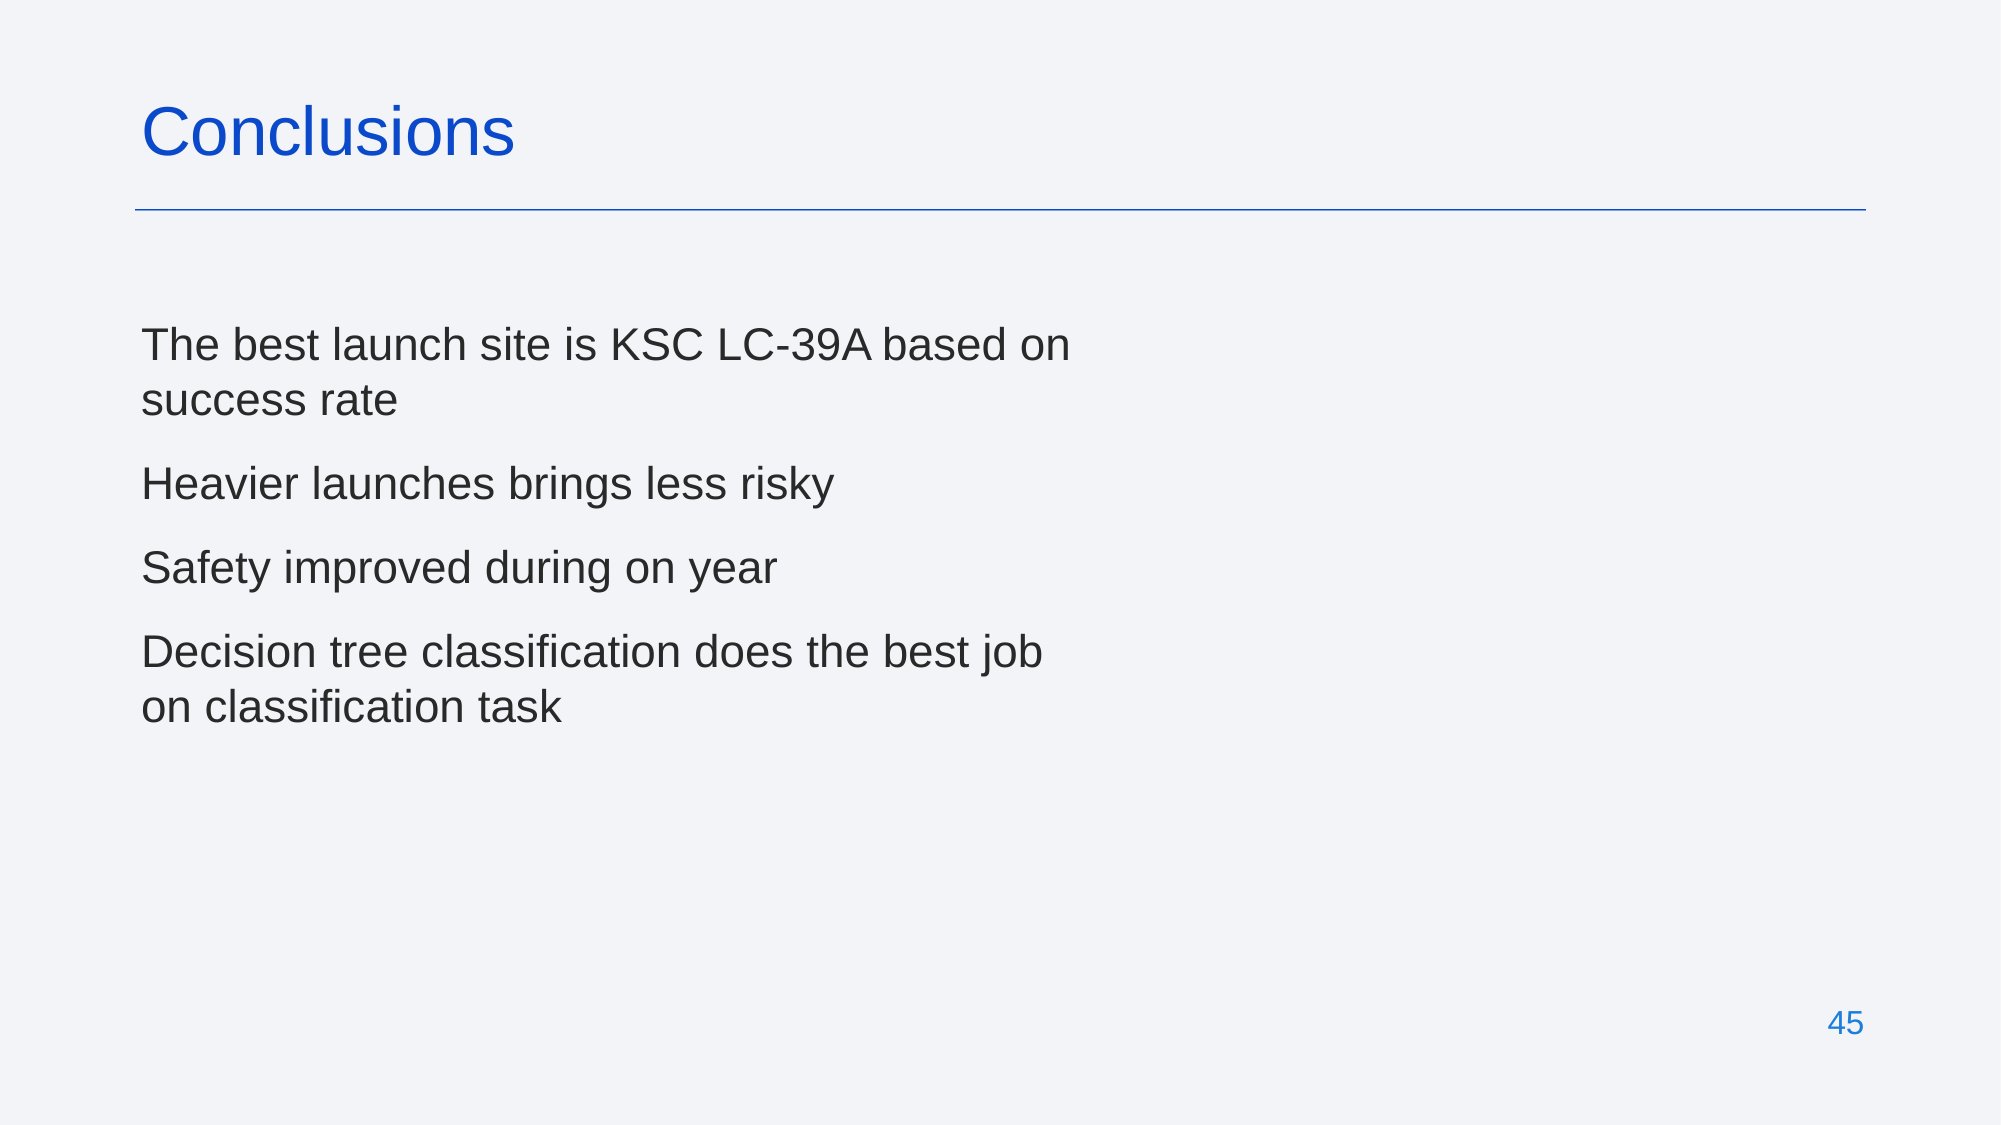

Conclusions
The best launch site is KSC LC-39A based on success rate
Heavier launches brings less risky
Safety improved during on year
Decision tree classification does the best job on classification task
45